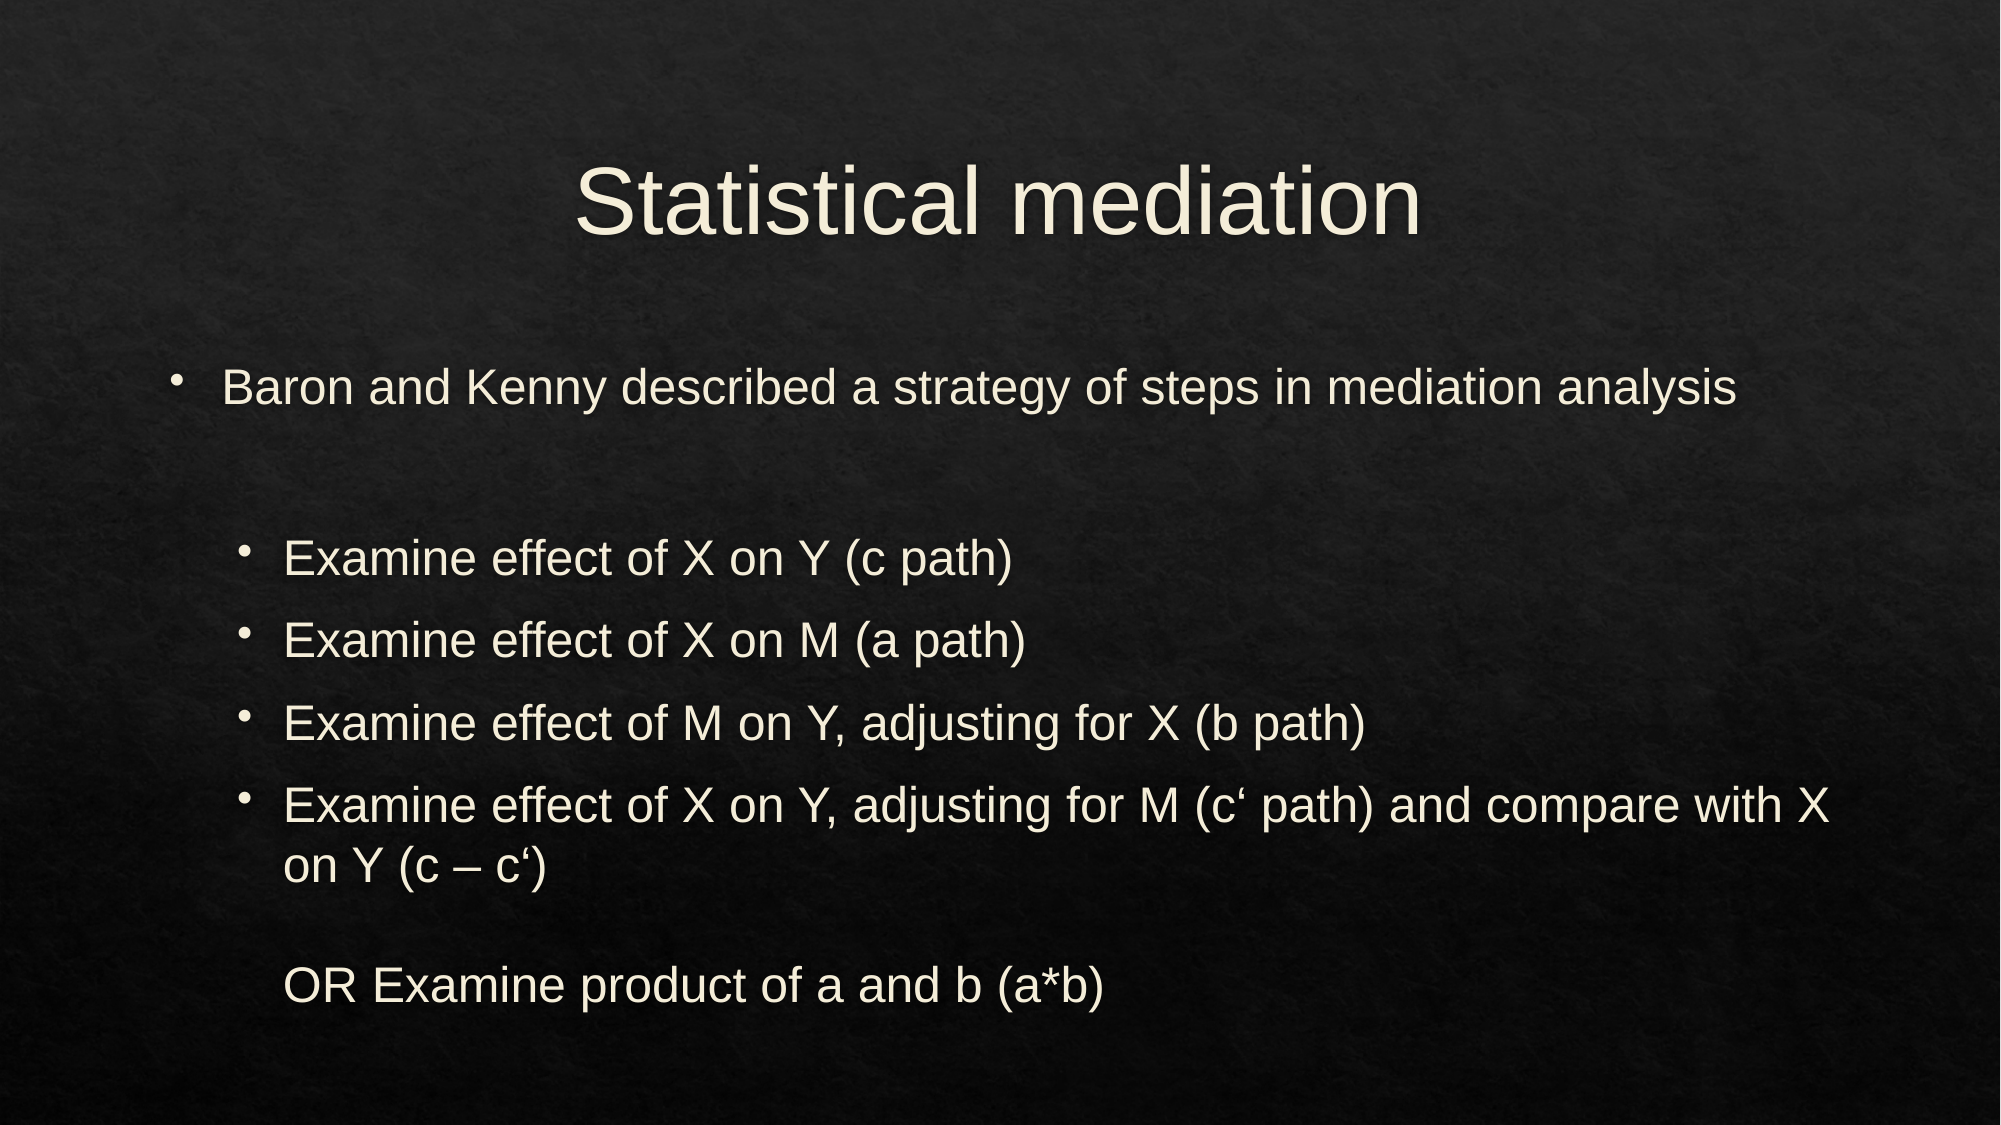

# Statistical mediation
Baron and Kenny described a strategy of steps in mediation analysis

Examine effect of X on Y (c path)
Examine effect of X on M (a path)
Examine effect of M on Y, adjusting for X (b path)
Examine effect of X on Y, adjusting for M (c‘ path) and compare with X on Y (c – c‘)
OR Examine product of a and b (a*b)